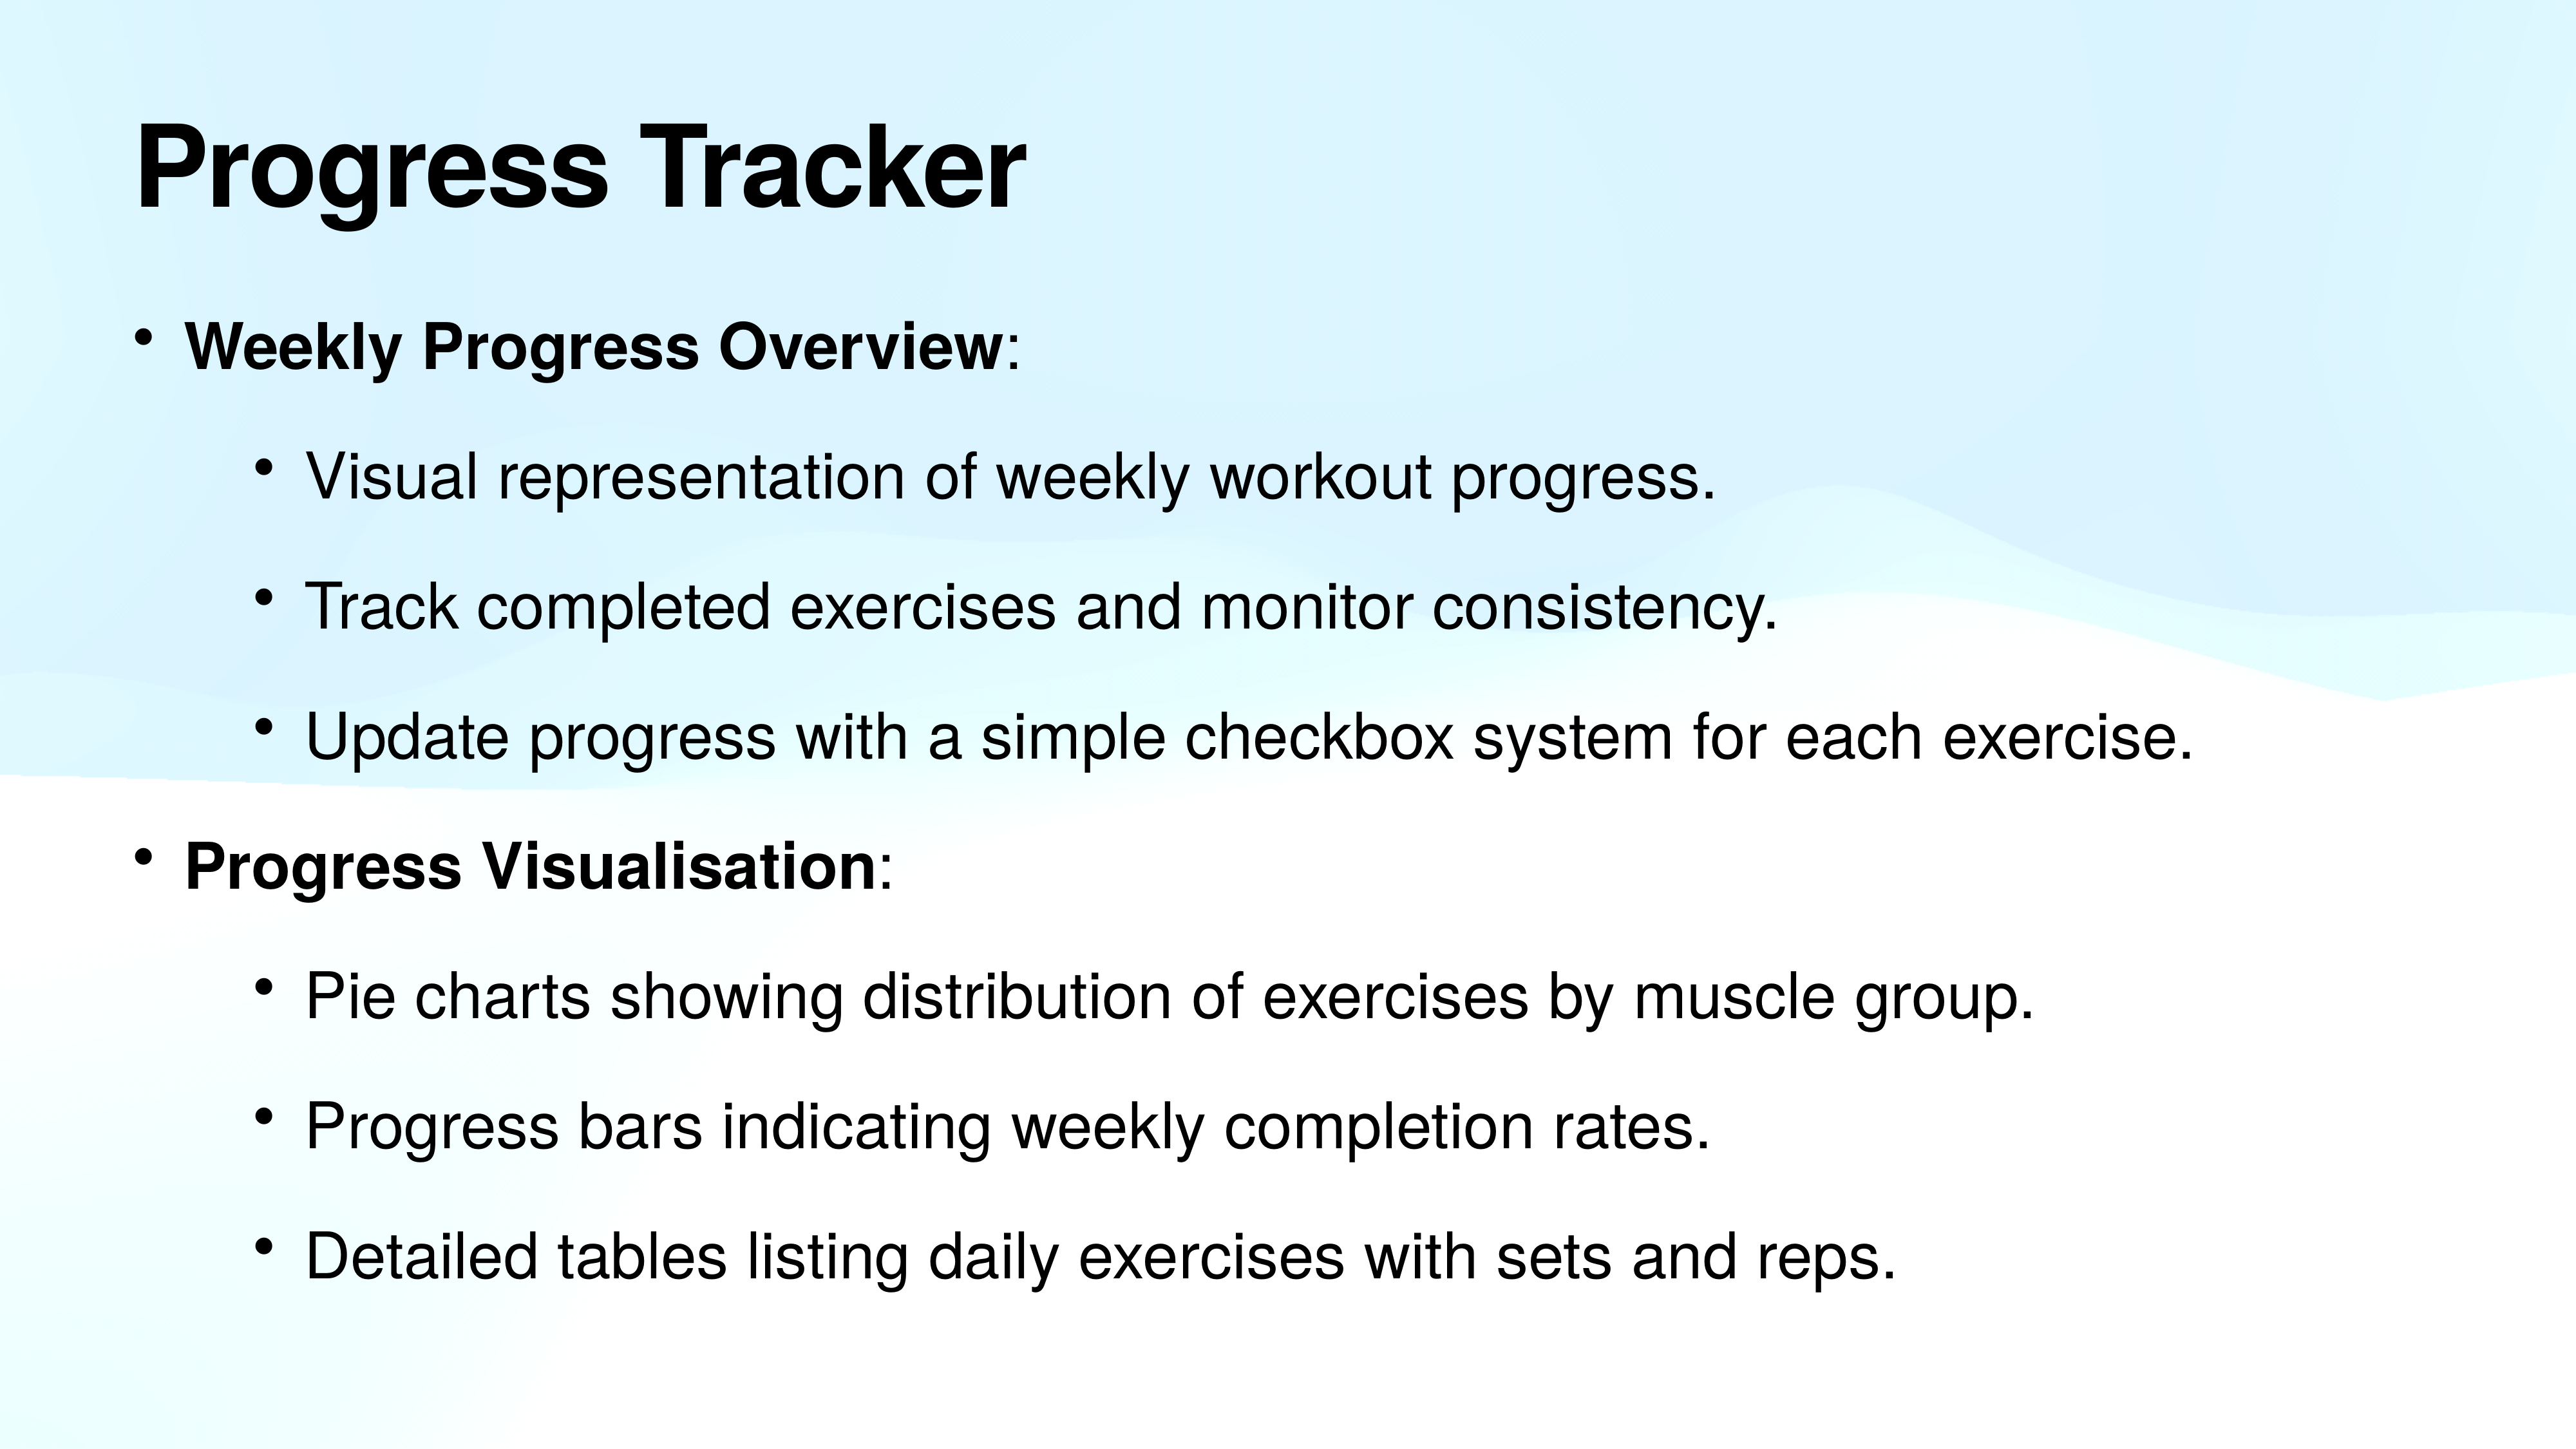

# Progress Tracker
Weekly Progress Overview:
Visual representation of weekly workout progress.
Track completed exercises and monitor consistency.
Update progress with a simple checkbox system for each exercise.
Progress Visualisation:
Pie charts showing distribution of exercises by muscle group.
Progress bars indicating weekly completion rates.
Detailed tables listing daily exercises with sets and reps.